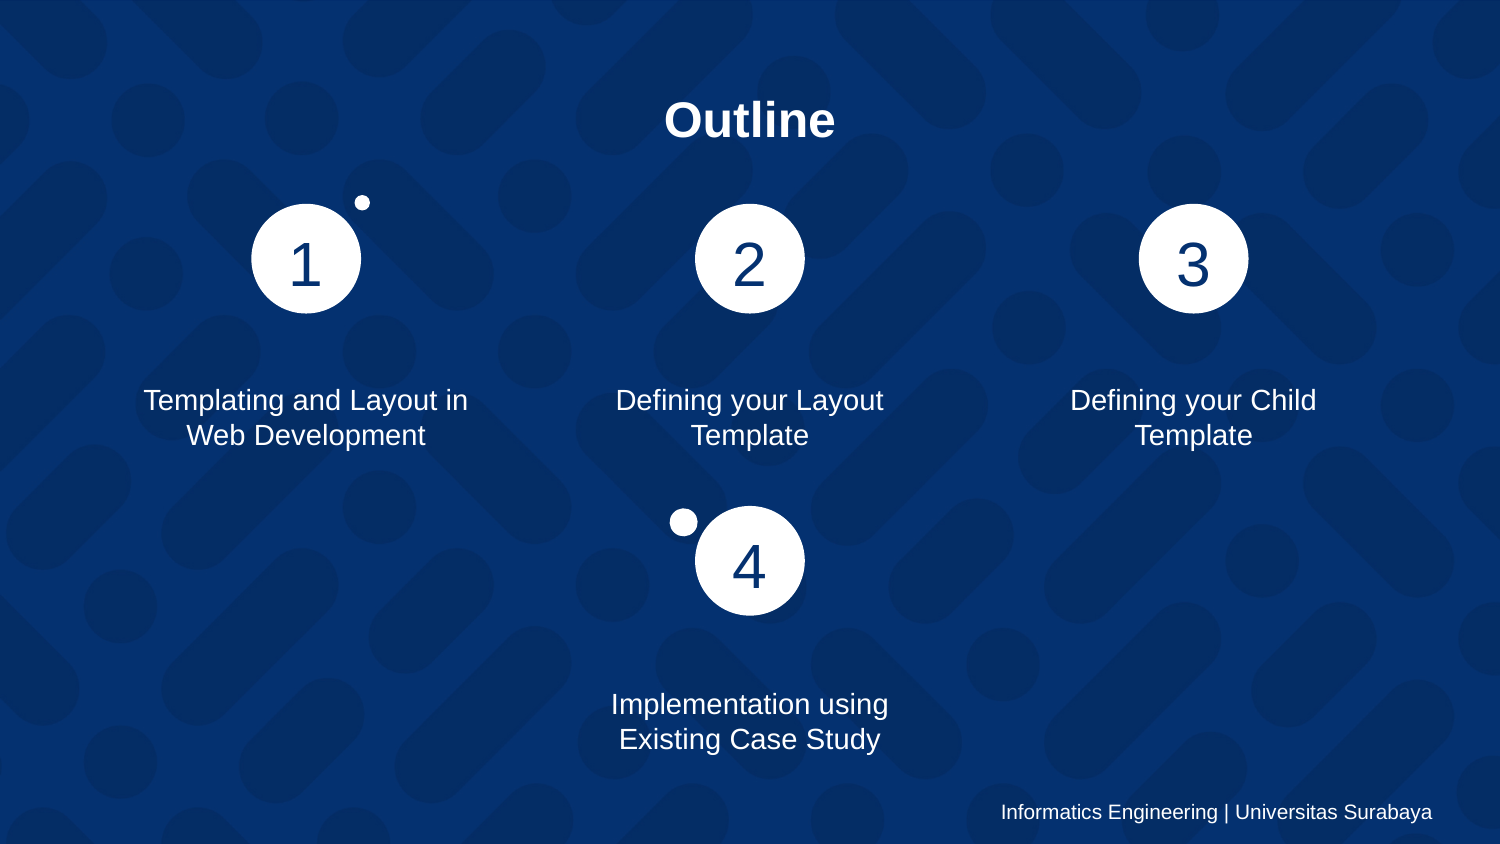

# Outline

1

2
3
Templating and Layout in Web Development
Defining your Layout Template
Defining your Child Template

4

Implementation using Existing Case Study
Informatics Engineering | Universitas Surabaya